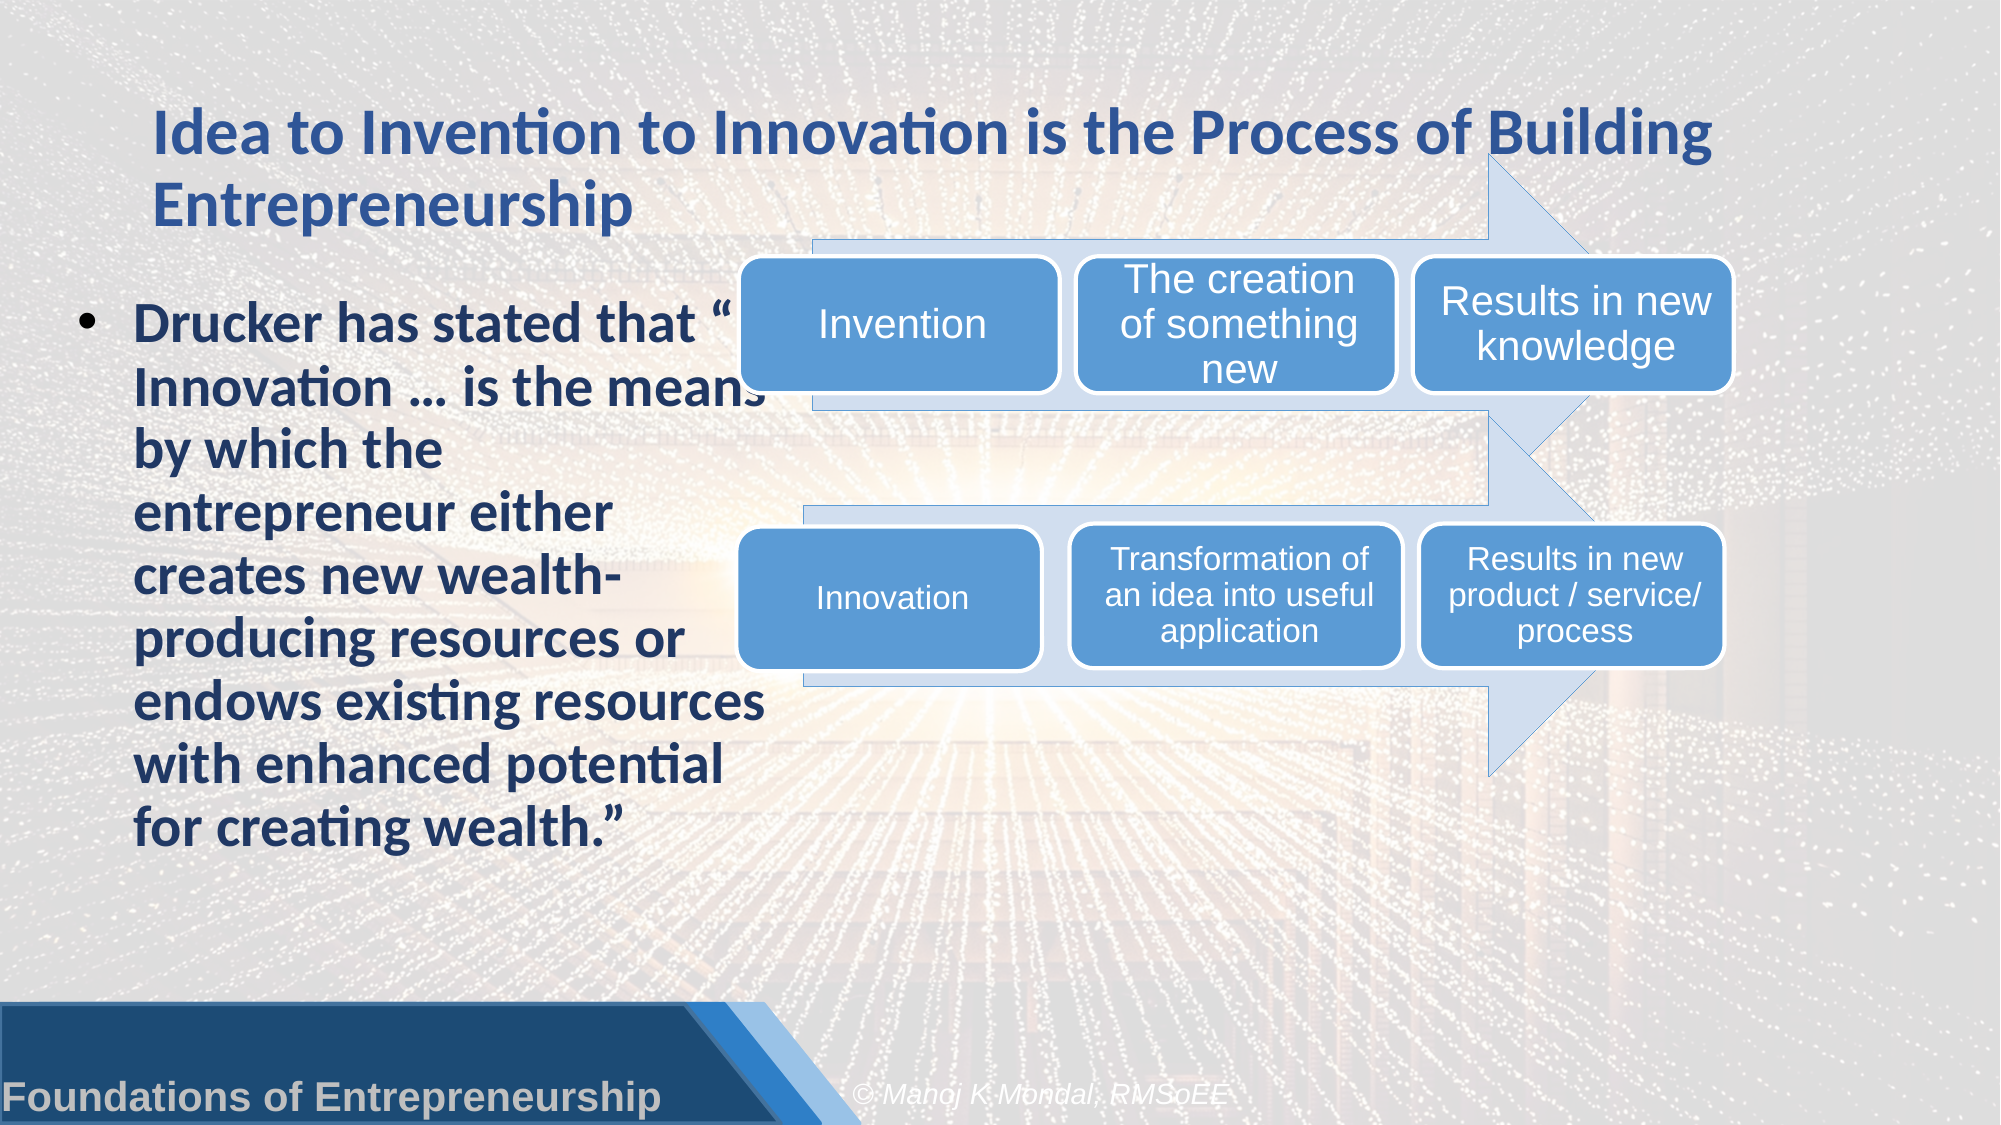

# Idea to Invention to Innovation is the Process of Building Entrepreneurship
Invention
The creation of something new
Results in new knowledge
Drucker has stated that “…Innovation … is the means by which the entrepreneur either creates new wealth-producing resources or endows existing resources with enhanced potential for creating wealth.”
Innovation
Transformation of an idea into useful application
Results in new product / service/ process